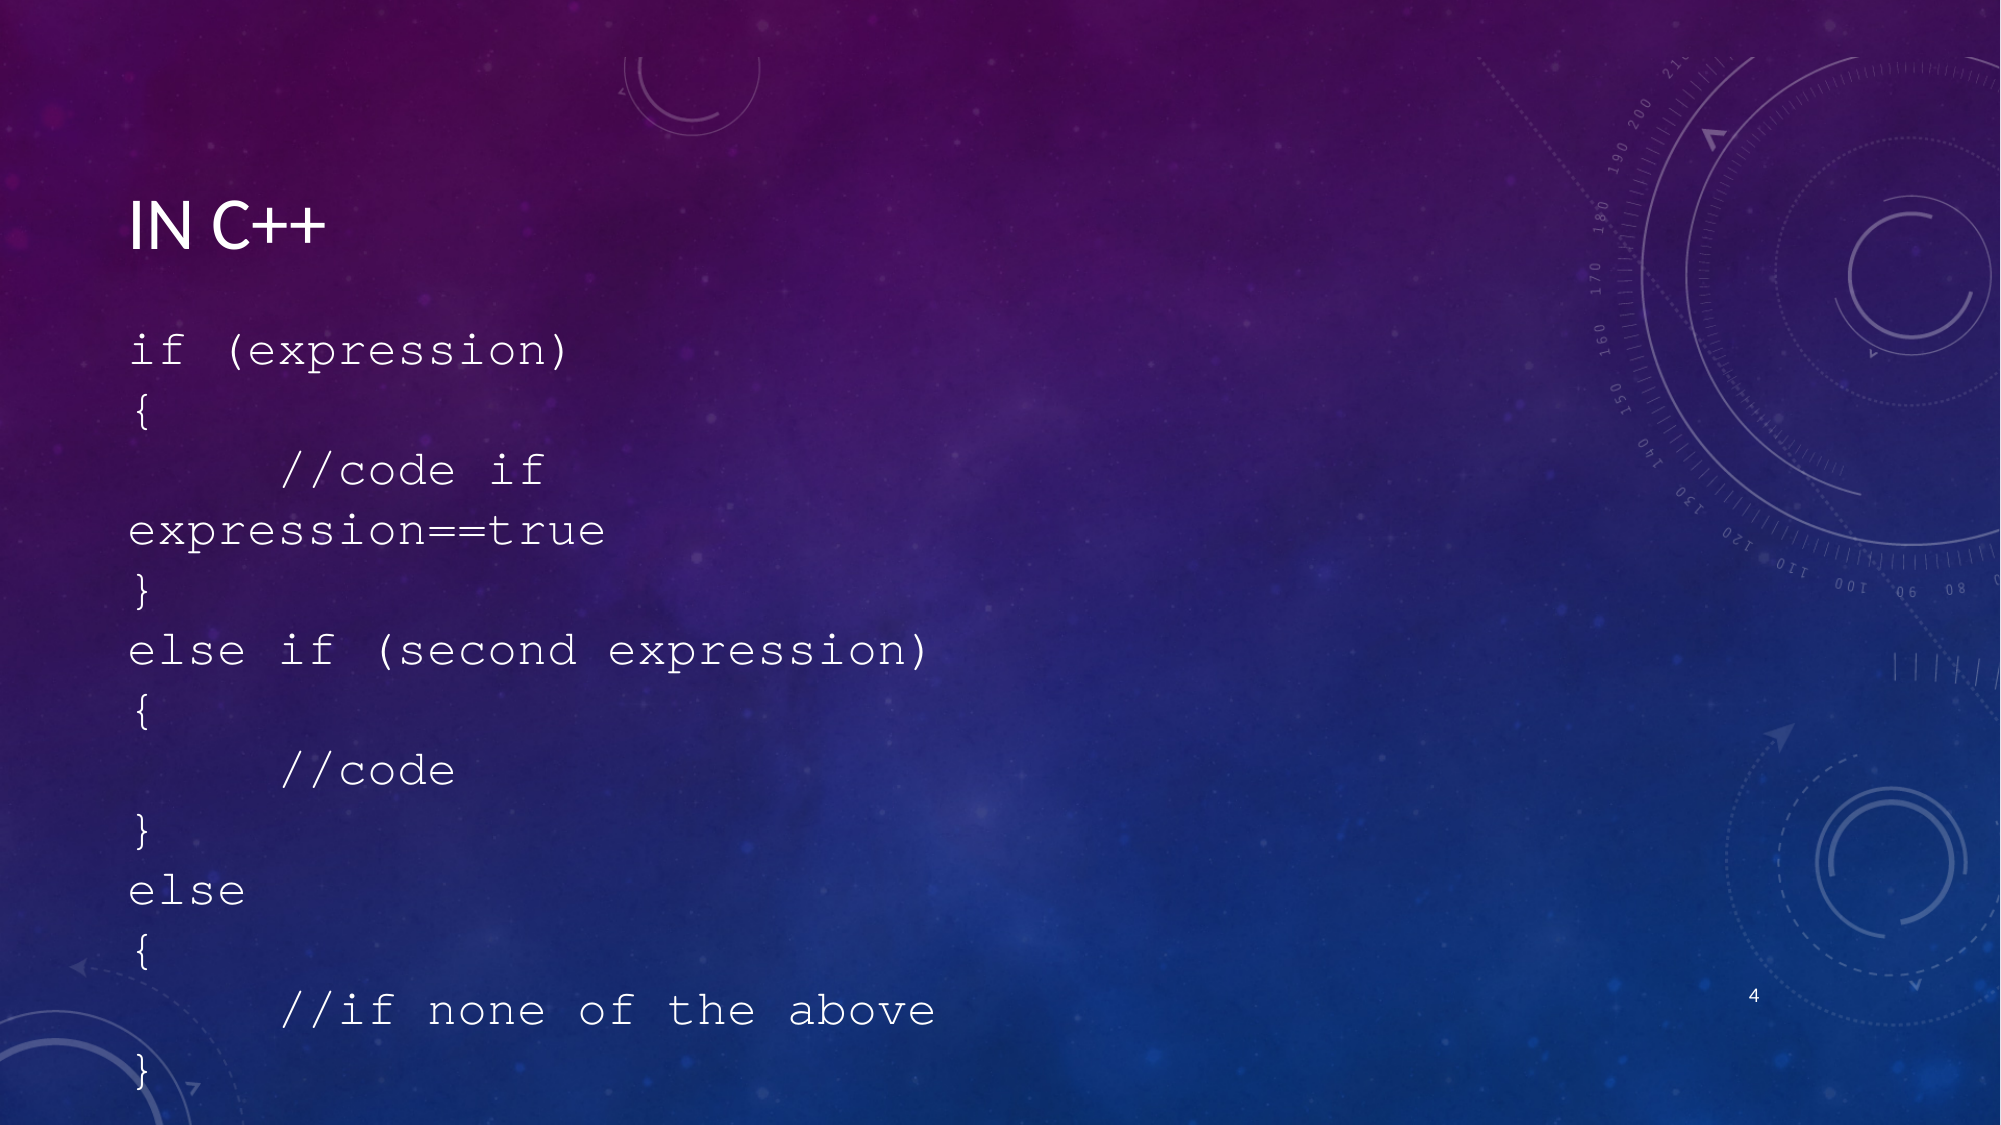

# In C++
if (expression)
{
	//code if expression==true
}
else if (second expression)
{
	//code
}
else
{
	//if none of the above
}
4